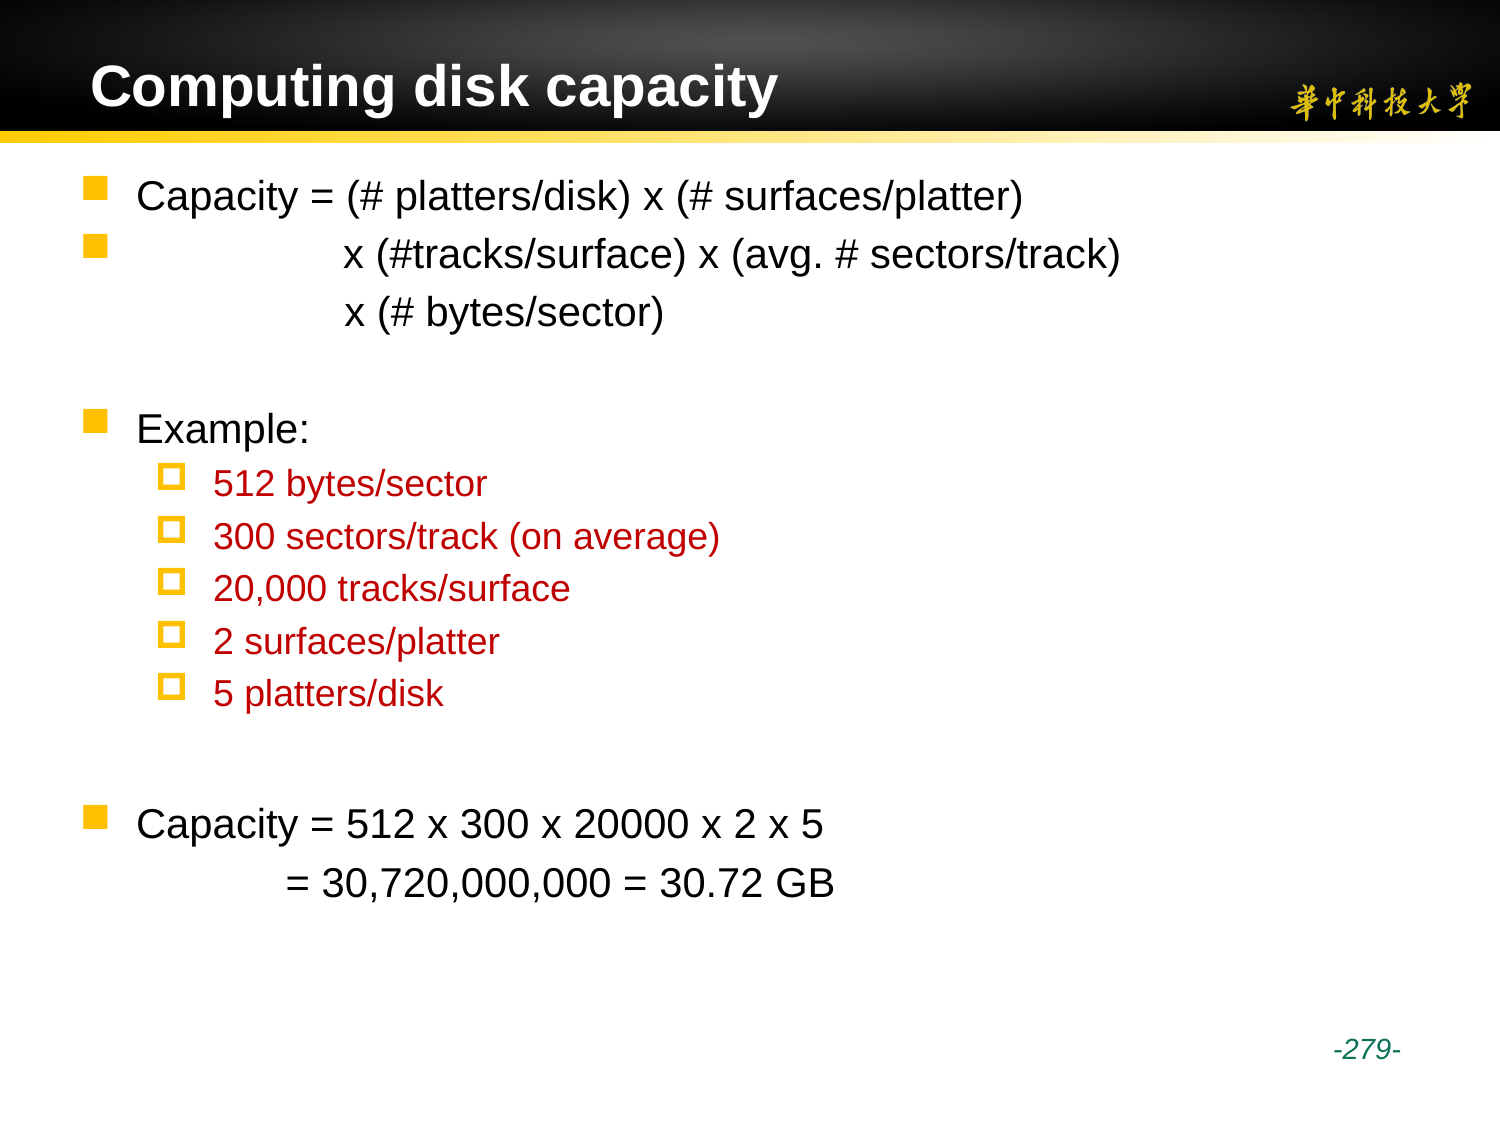

# Computing disk capacity
Capacity = (# platters/disk) x (# surfaces/platter)
                  x (#tracks/surface) x (avg. # sectors/track)
                       x (# bytes/sector)

Example:
512 bytes/sector
300 sectors/track (on average)
20,000 tracks/surface
2 surfaces/platter
5 platters/disk

Capacity = 512 x 300 x 20000 x 2 x 5
    	             = 30,720,000,000 = 30.72 GB
 -279-